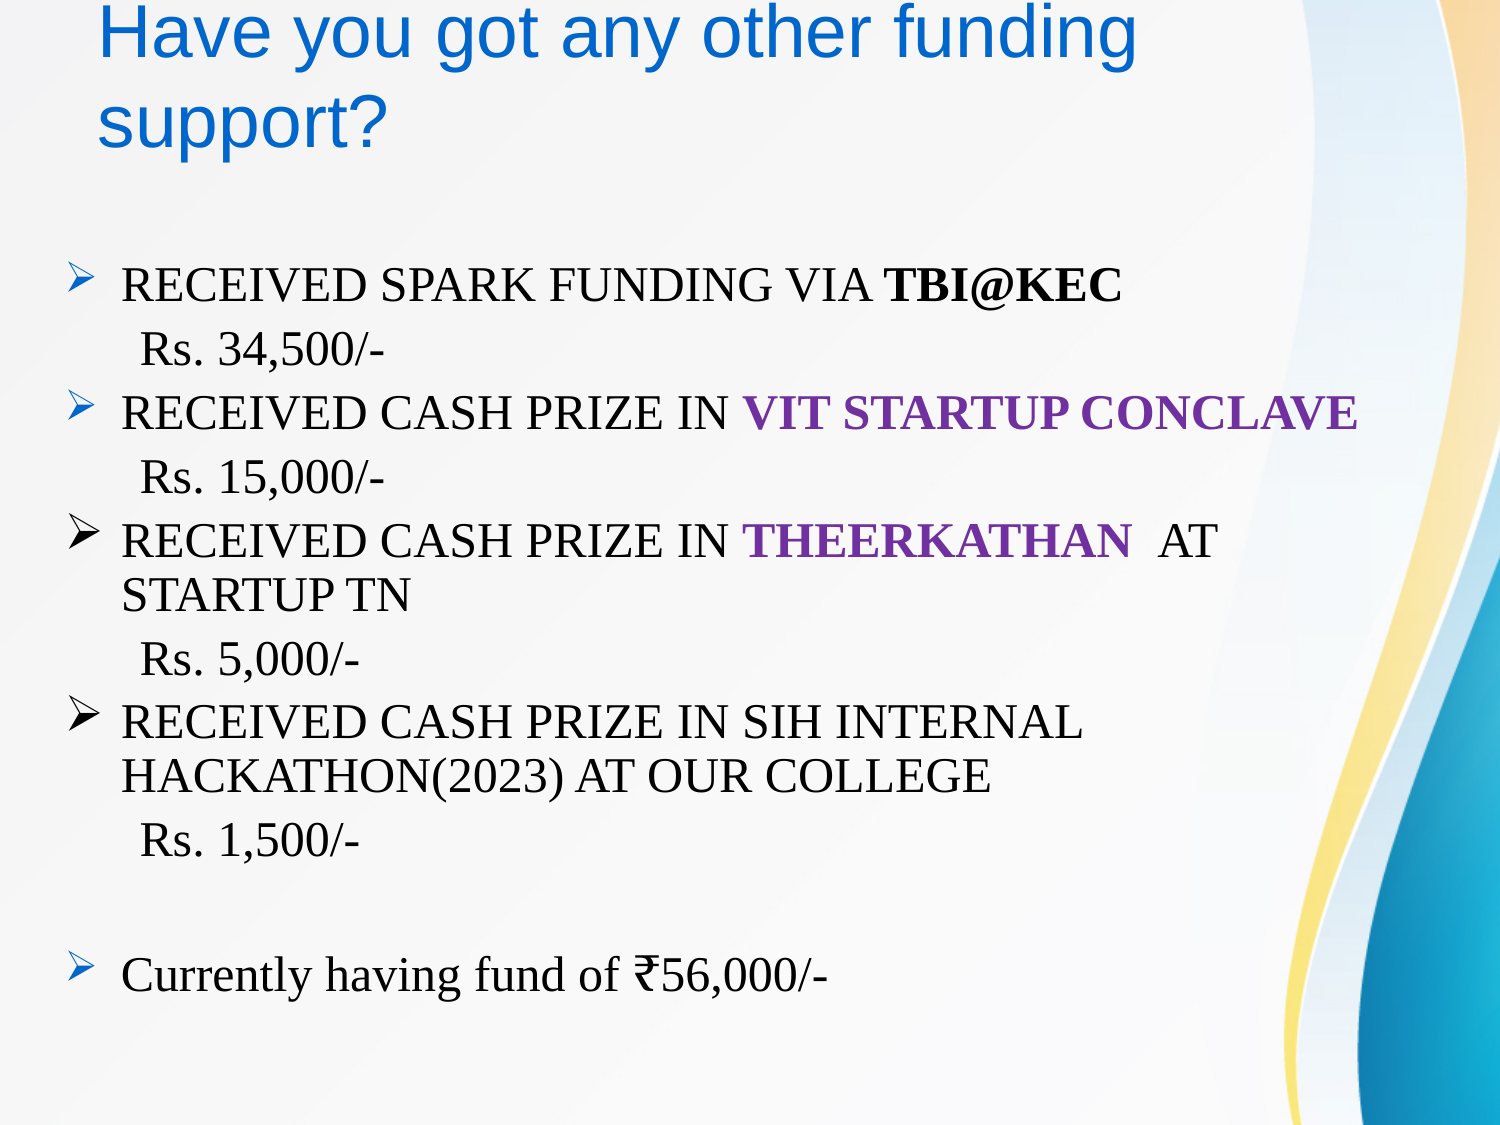

# Have you got any other funding support?
RECEIVED SPARK FUNDING VIA TBI@KEC
Rs. 34,500/-
RECEIVED CASH PRIZE IN VIT STARTUP CONCLAVE
Rs. 15,000/-
RECEIVED CASH PRIZE IN THEERKATHAN  AT STARTUP TN
Rs. 5,000/-
RECEIVED CASH PRIZE IN SIH INTERNAL HACKATHON(2023) AT OUR COLLEGE
Rs. 1,500/-

Currently having fund of ₹56,000/-
18